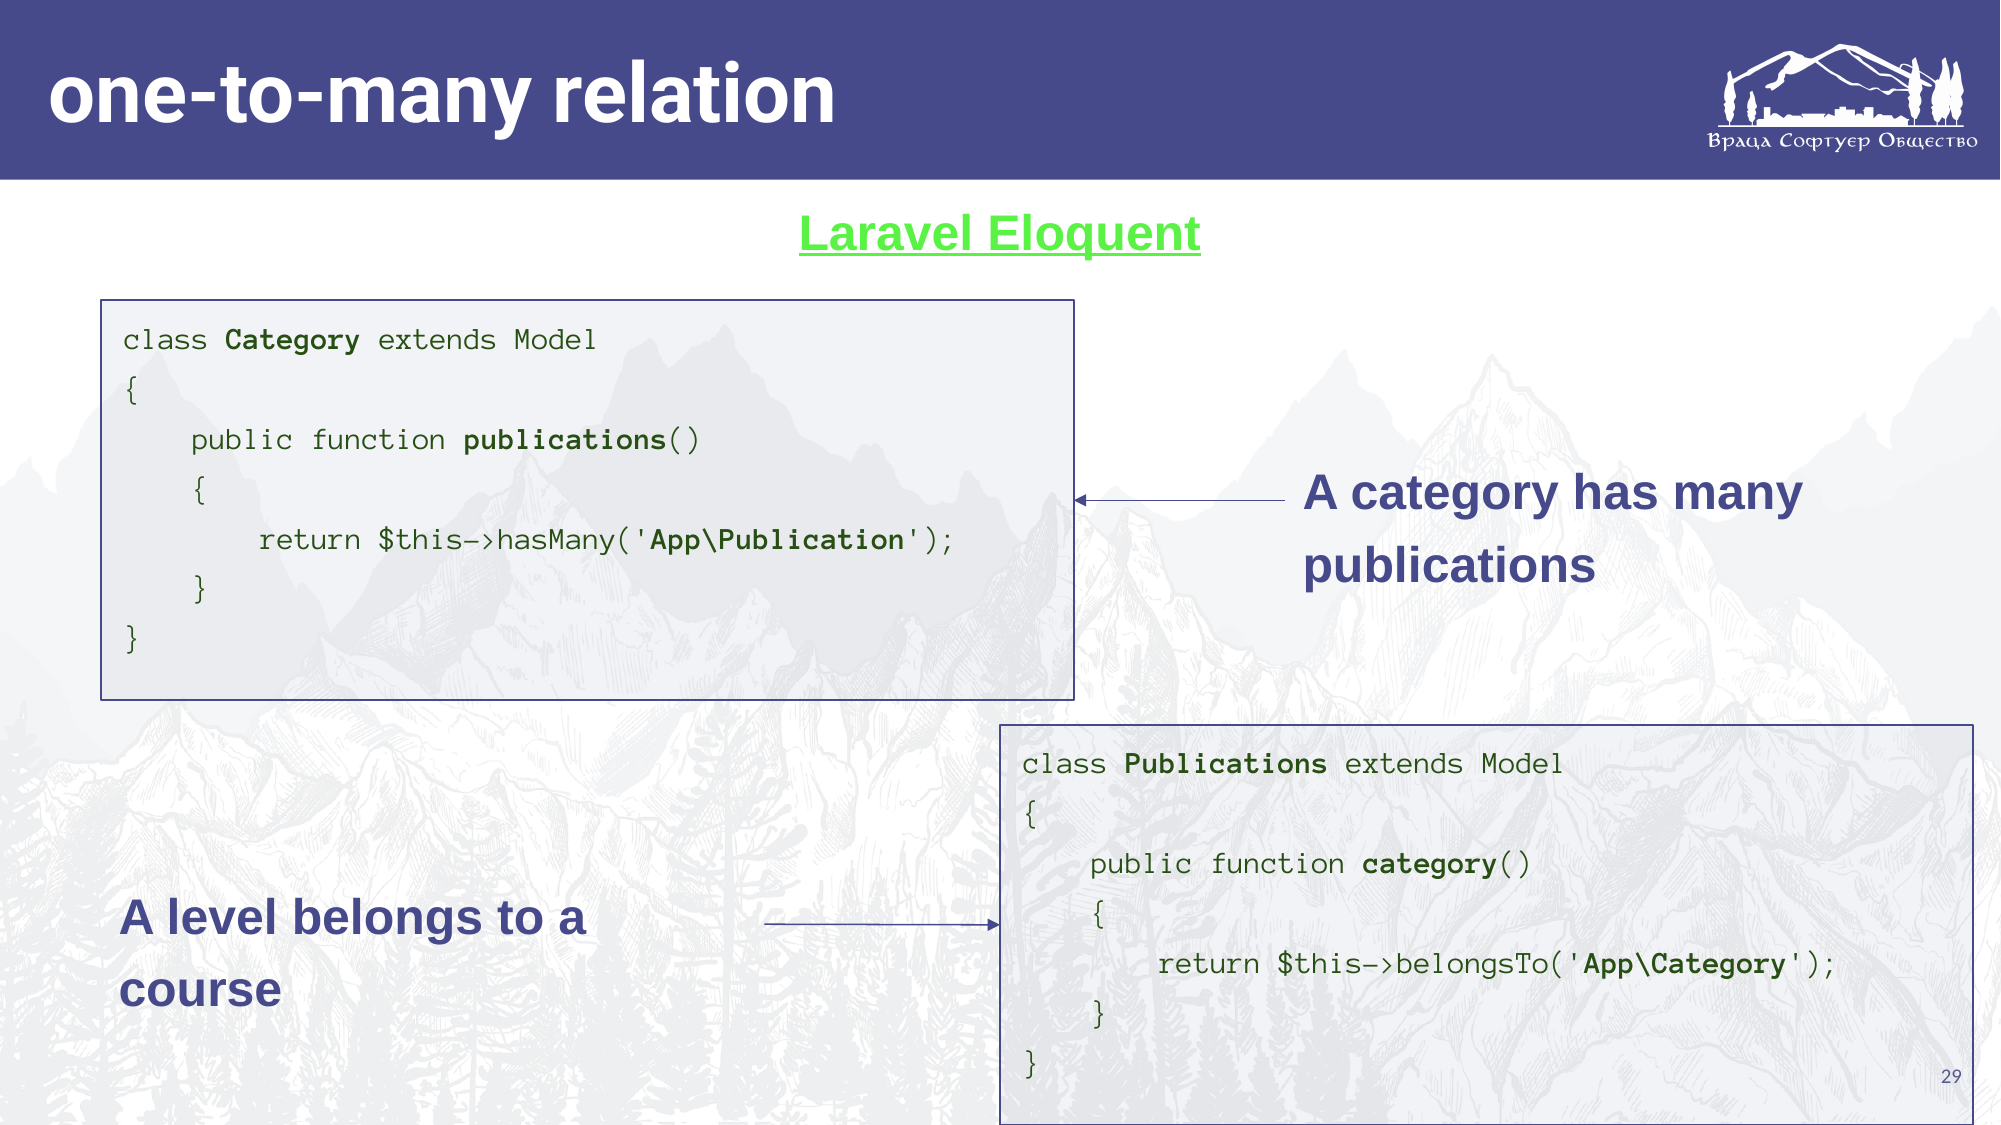

# one-to-many relation
Laravel Eloquent
class Category extends Model
{
    public function publications()
    {
        return $this->hasMany('App\Publication');
    }
}

A category has many publications
class Publications extends Model
{
    public function category()
    {
        return $this->belongsTo('App\Category');
    }
}

A level belongs to a course
29